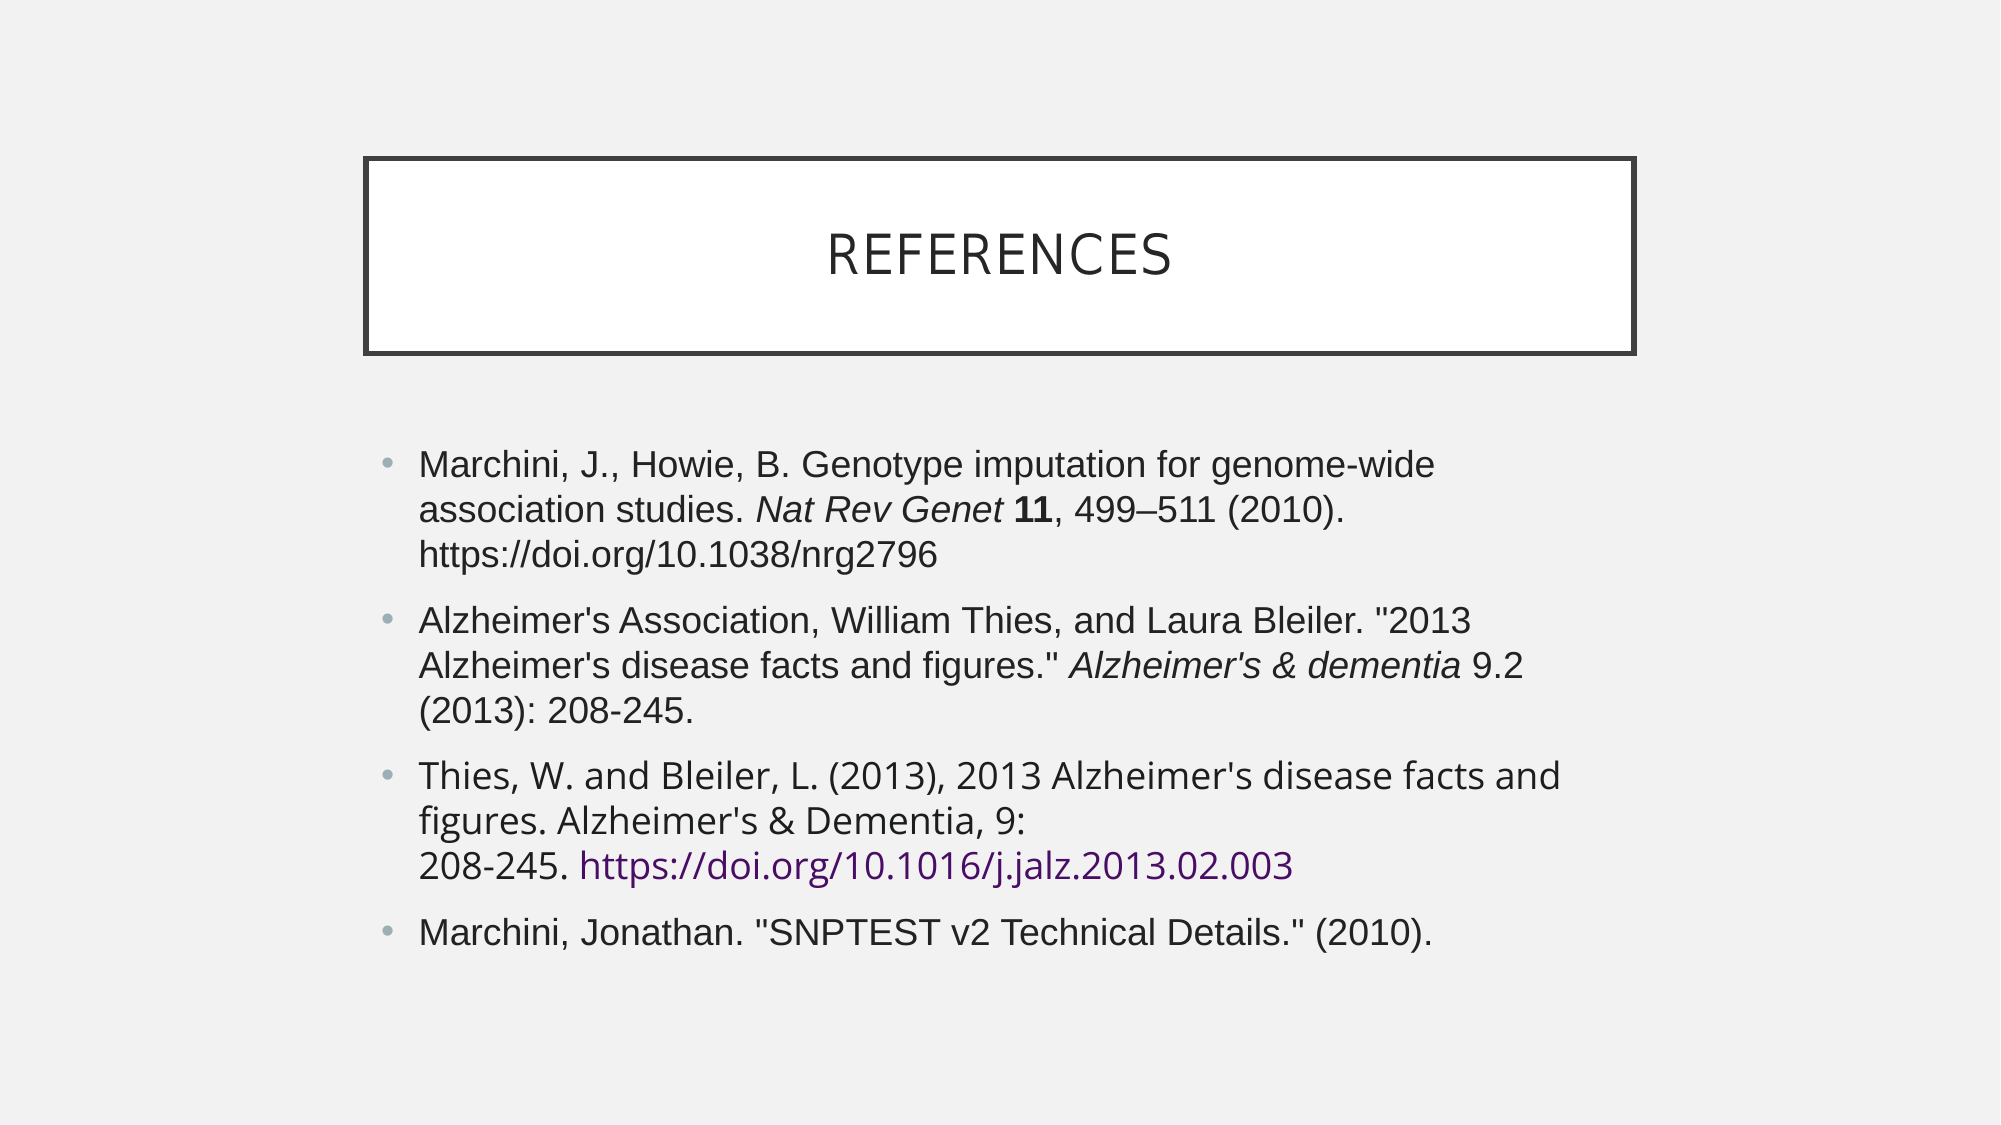

# References
Marchini, J., Howie, B. Genotype imputation for genome-wide association studies. Nat Rev Genet 11, 499–511 (2010). https://doi.org/10.1038/nrg2796
Alzheimer's Association, William Thies, and Laura Bleiler. "2013 Alzheimer's disease facts and figures." Alzheimer's & dementia 9.2 (2013): 208-245.
Thies, W. and Bleiler, L. (2013), 2013 Alzheimer's disease facts and figures. Alzheimer's & Dementia, 9: 208-245. https://doi.org/10.1016/j.jalz.2013.02.003
Marchini, Jonathan. "SNPTEST v2 Technical Details." (2010).